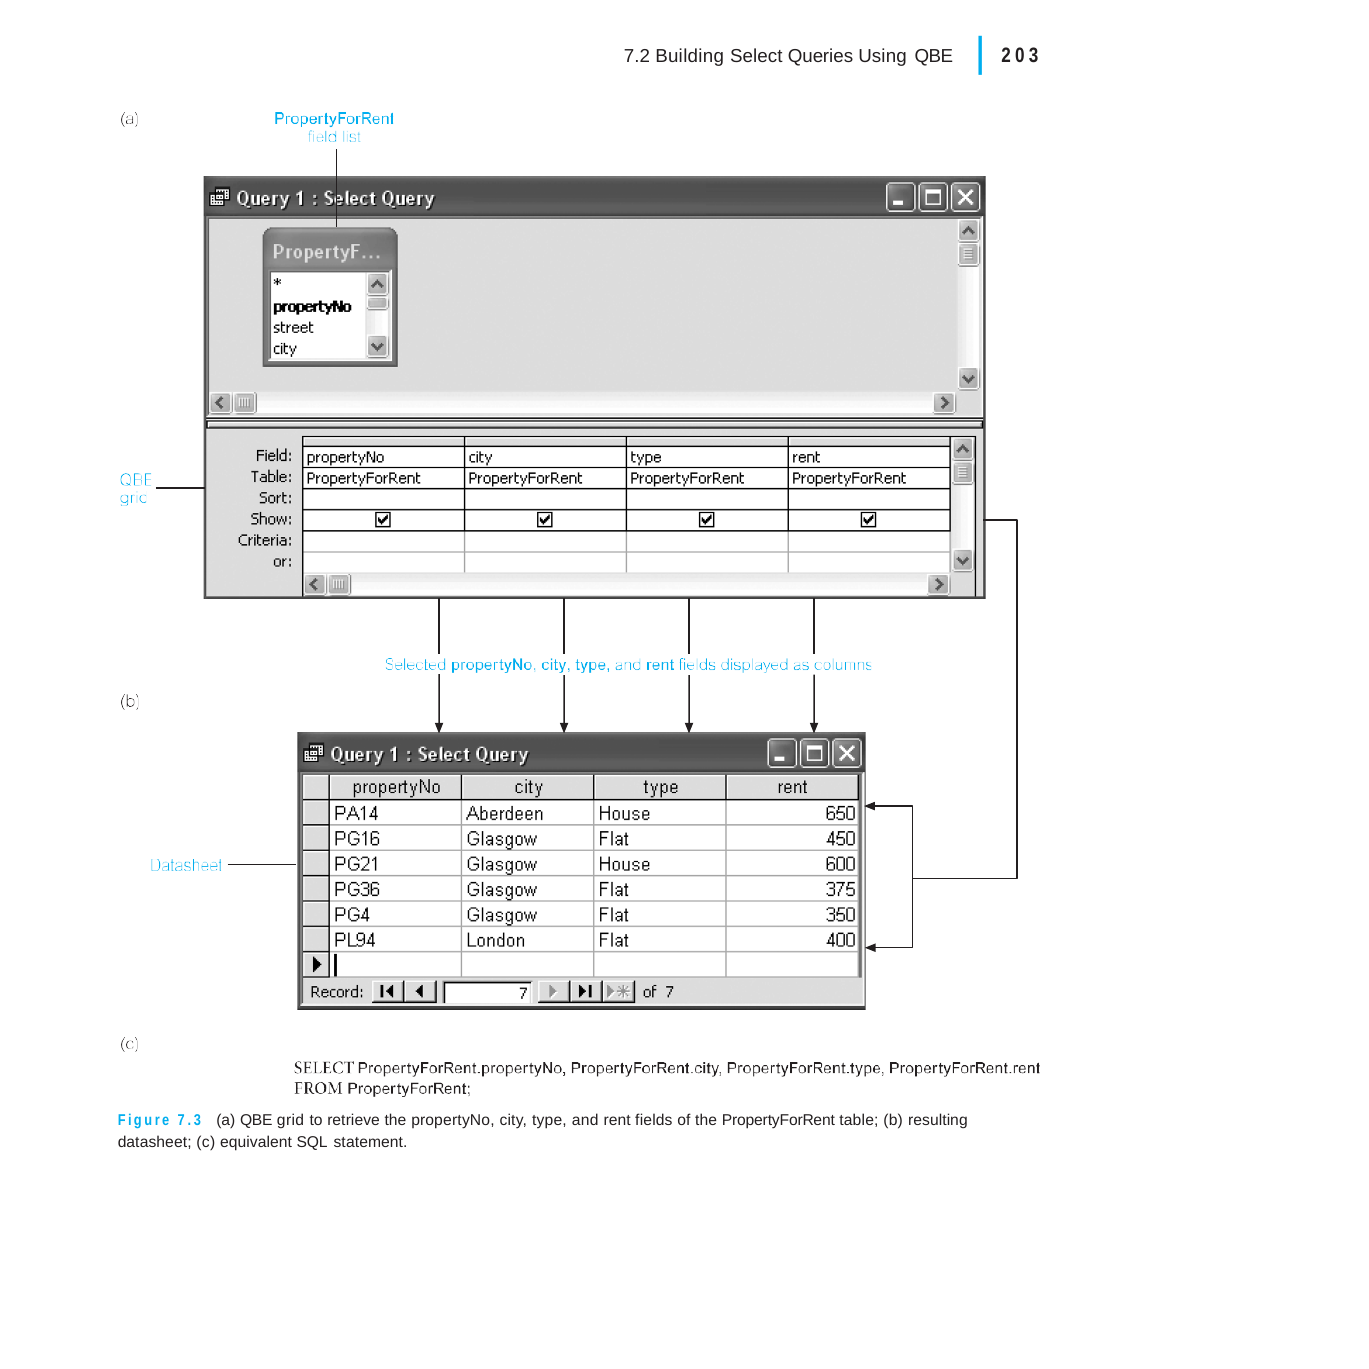

|
203
7.2 Building Select Queries Using QBE

Figure 7.3 (a) QBE grid to retrieve the propertyNo, city, type, and rent fields of the PropertyForRent table; (b) resulting  datasheet; (c) equivalent SQL statement.